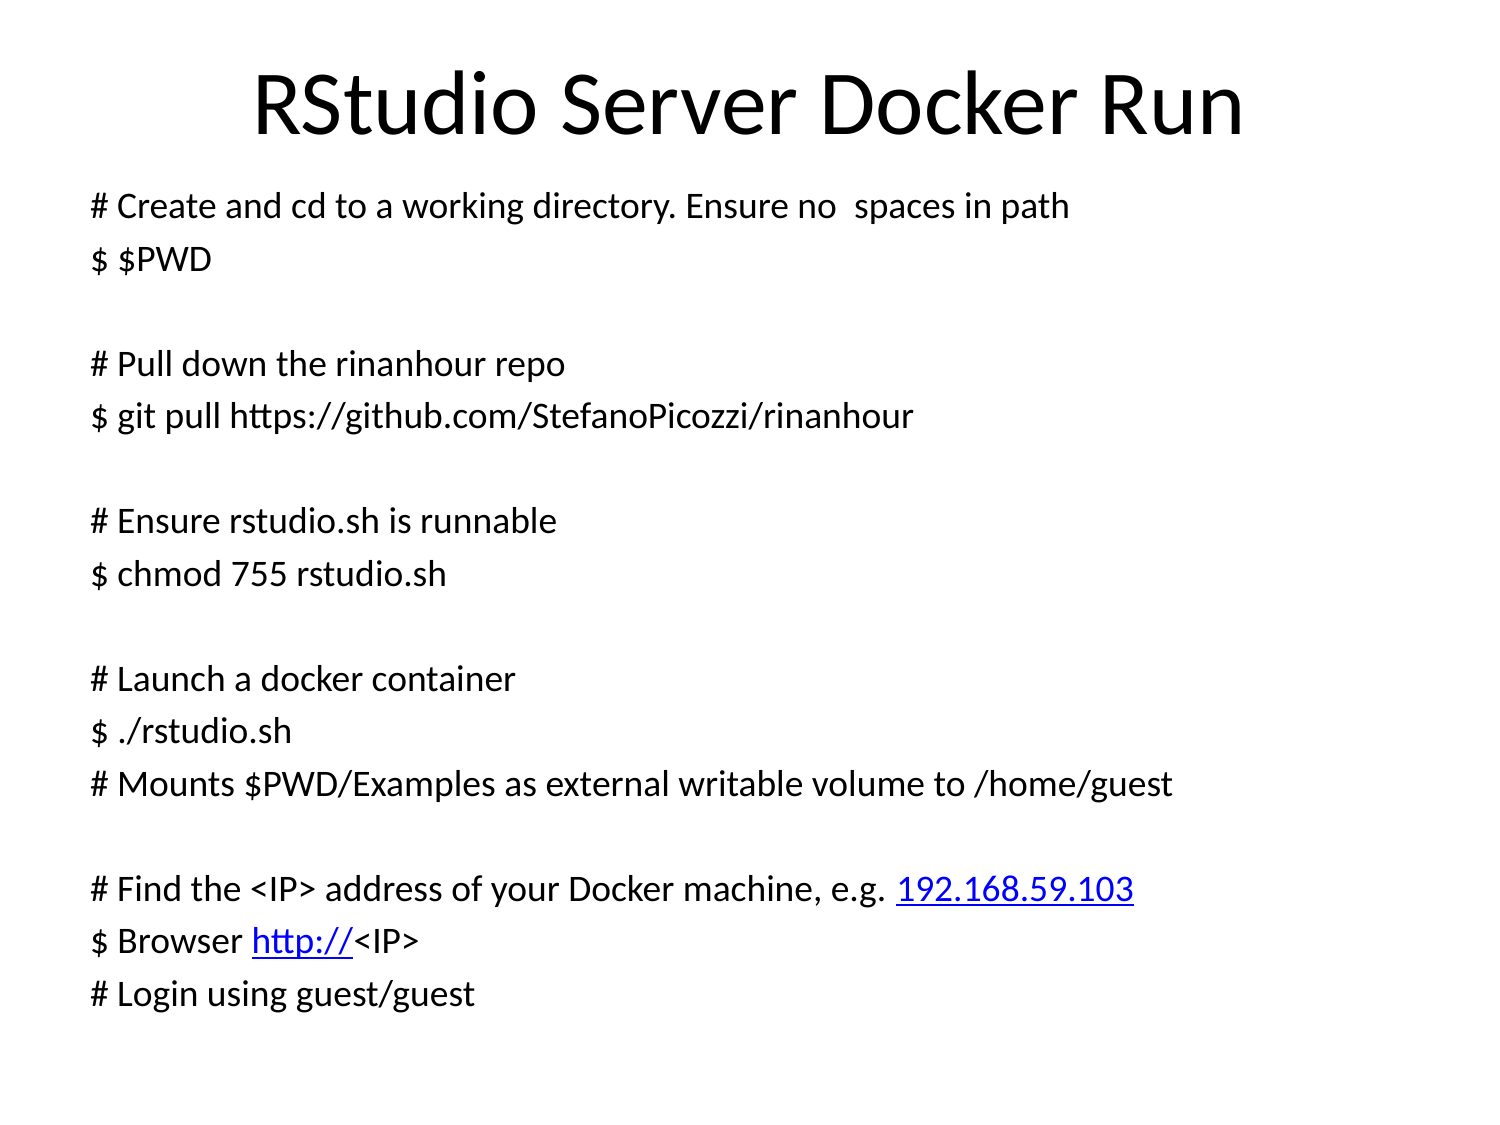

# RStudio Server Docker Run
# Create and cd to a working directory. Ensure no  spaces in path
$ $PWD

# Pull down the rinanhour repo
$ git pull https://github.com/StefanoPicozzi/rinanhour

# Ensure rstudio.sh is runnable
$ chmod 755 rstudio.sh

# Launch a docker container
$ ./rstudio.sh
# Mounts $PWD/Examples as external writable volume to /home/guest

# Find the <IP> address of your Docker machine, e.g. 192.168.59.103
$ Browser http://<IP>
# Login using guest/guest